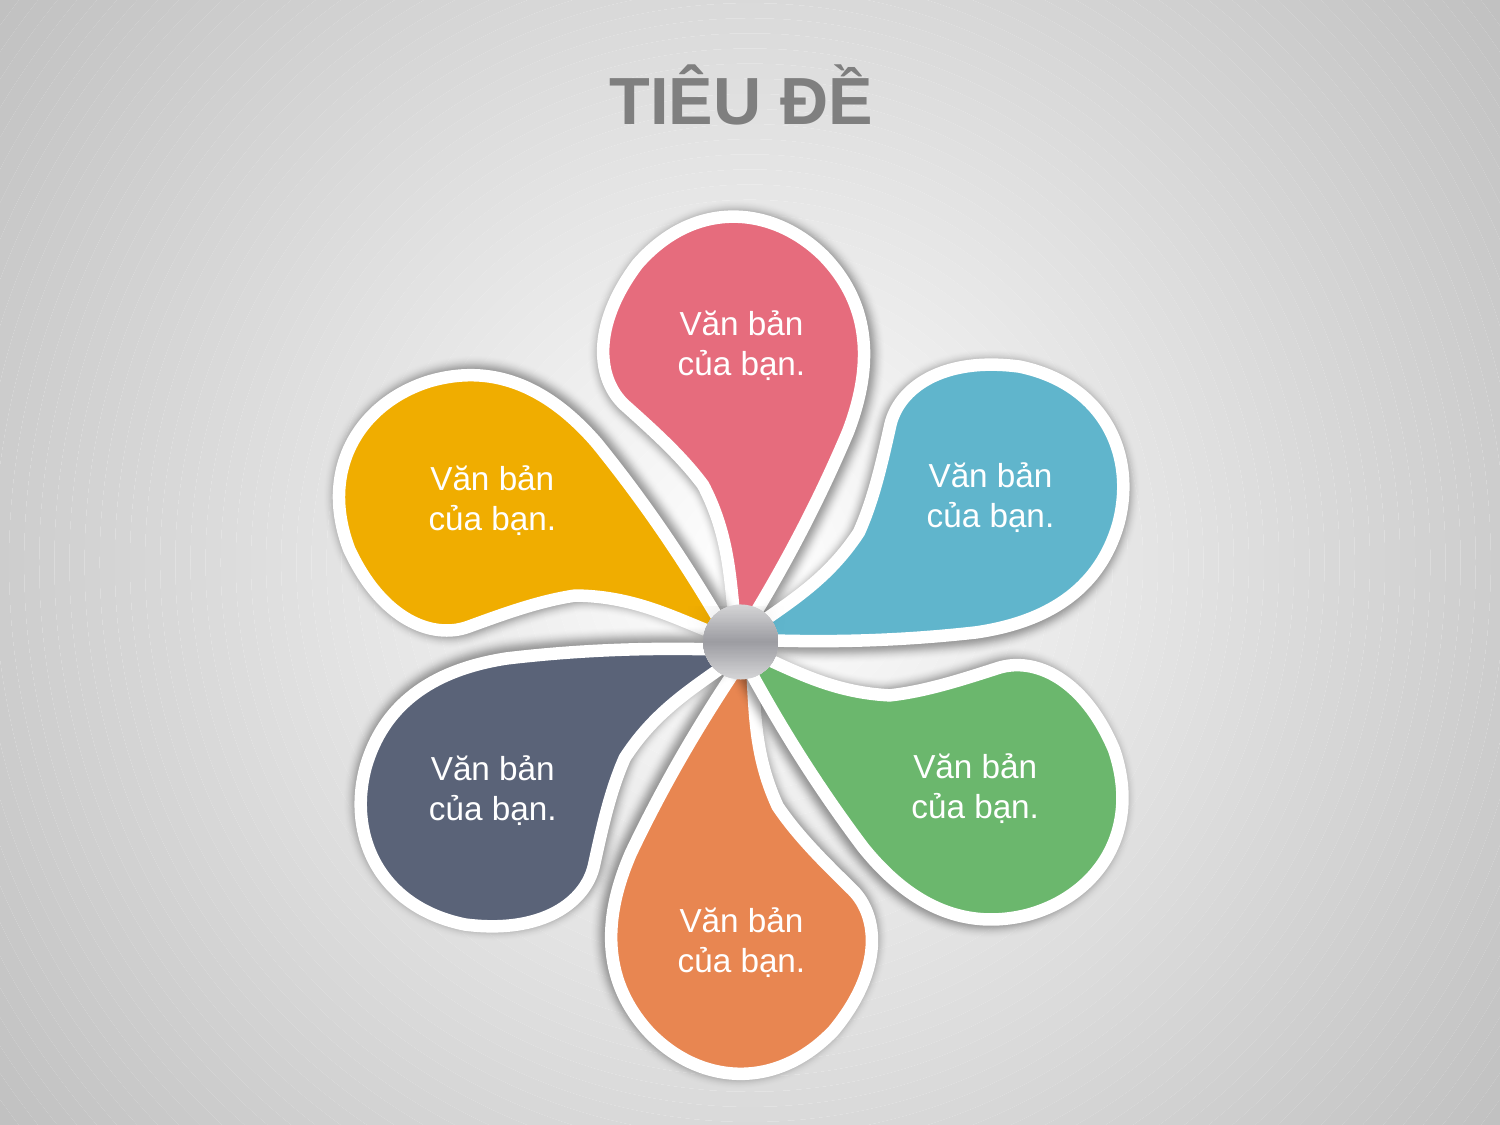

TIÊU ĐỀ

Văn bản của bạn.

Văn bản của bạn.
Văn bản của bạn.

Văn bản của bạn.
Văn bản của bạn.
Văn bản của bạn.